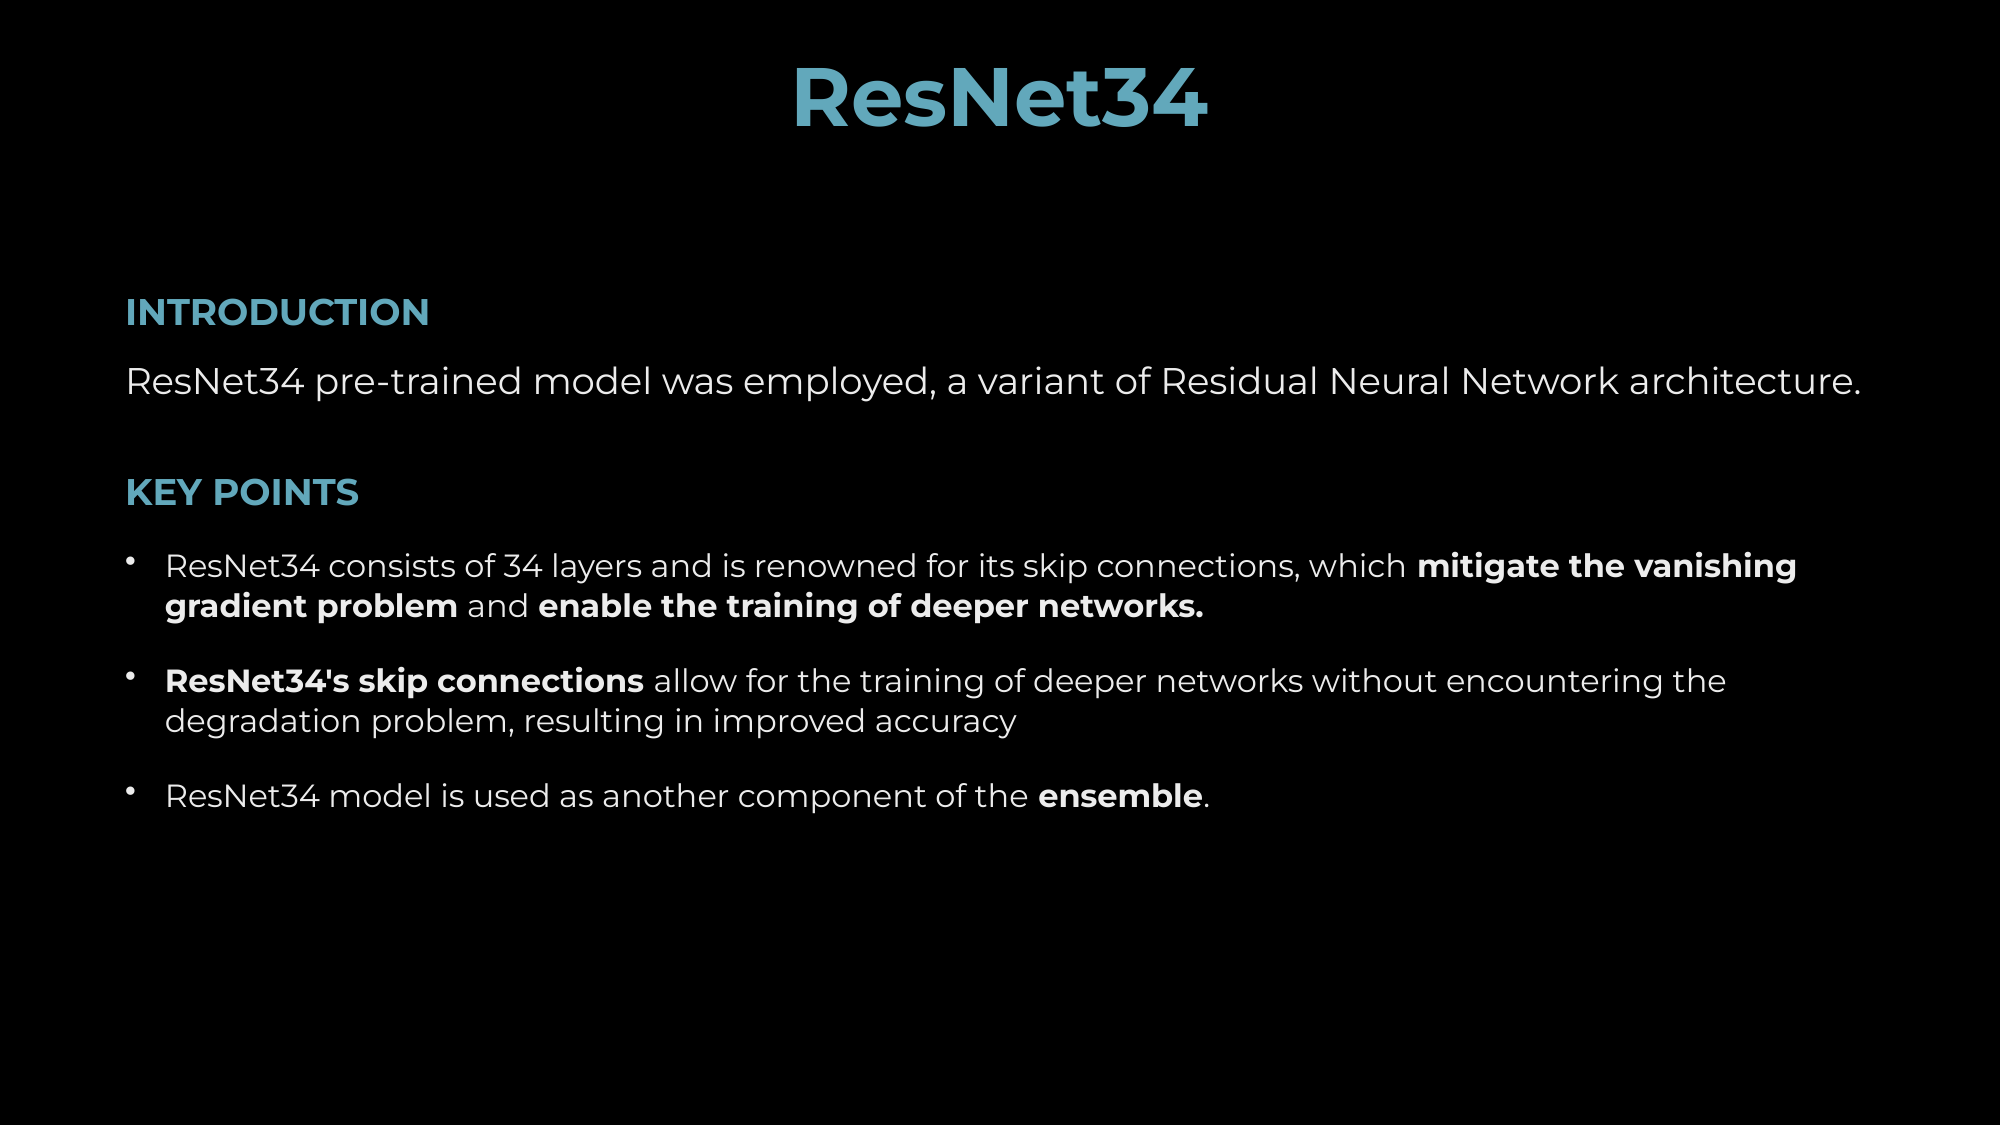

ResNet34
INTRODUCTION
ResNet34 pre-trained model was employed, a variant of Residual Neural Network architecture.
KEY POINTS
ResNet34 consists of 34 layers and is renowned for its skip connections, which mitigate the vanishing gradient problem and enable the training of deeper networks.
ResNet34's skip connections allow for the training of deeper networks without encountering the degradation problem, resulting in improved accuracy
ResNet34 model is used as another component of the ensemble.